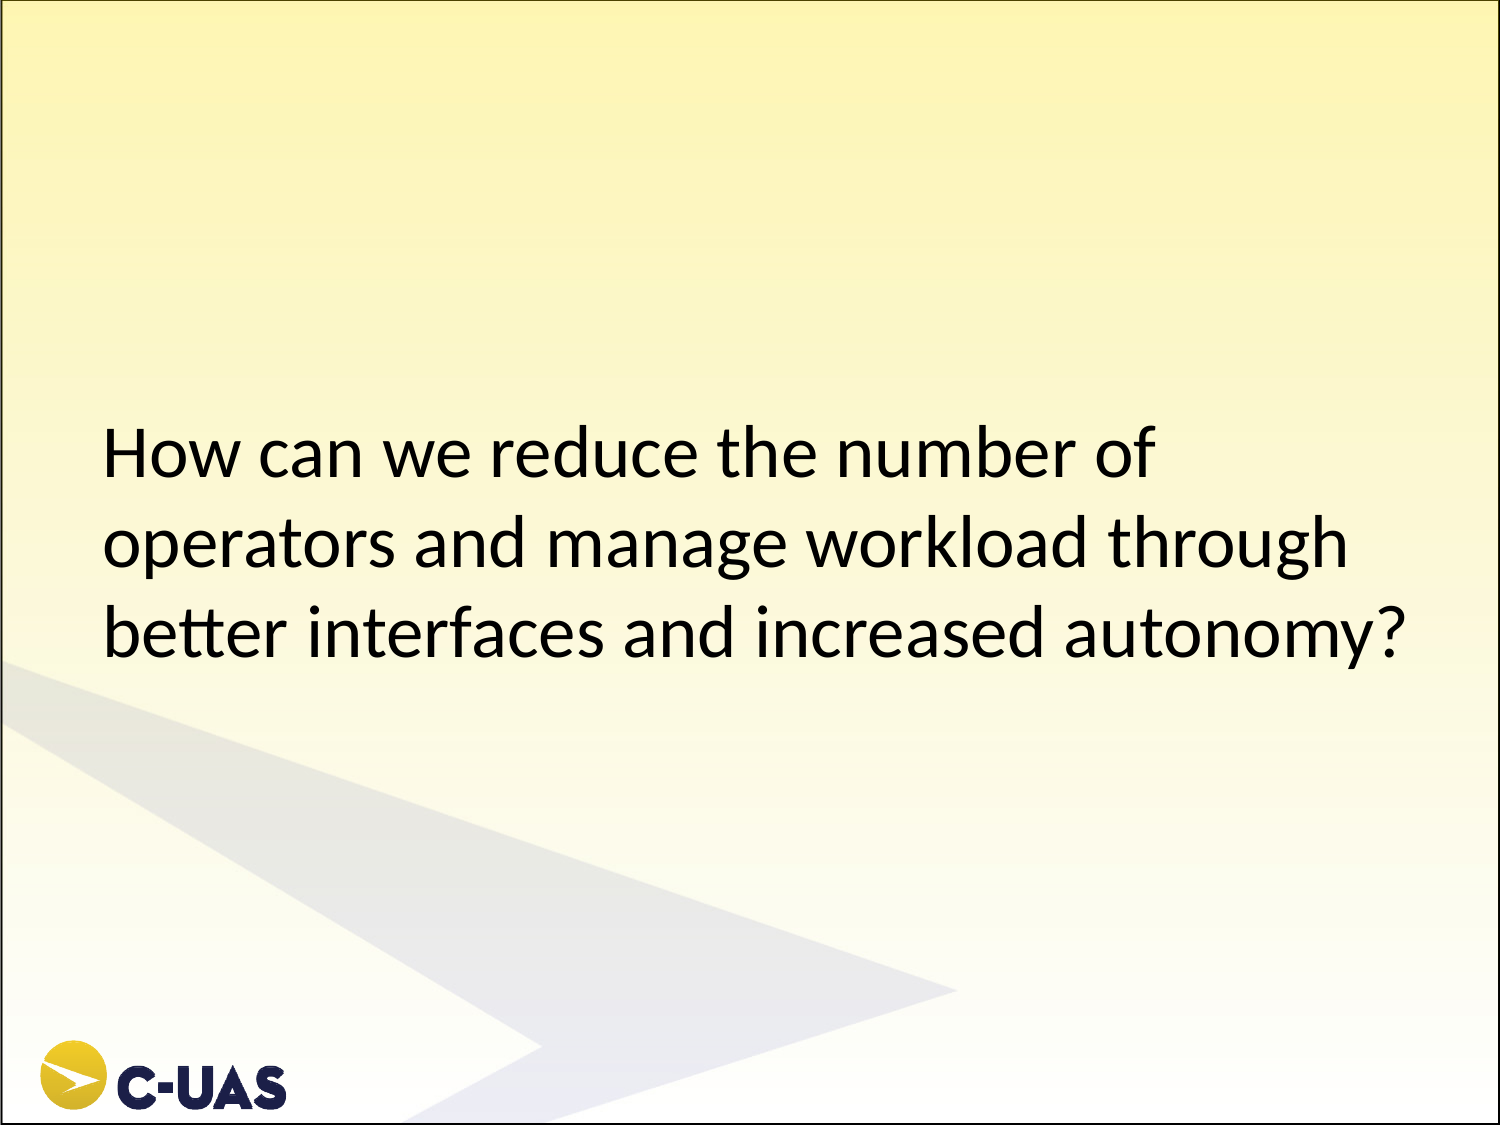

How can we reduce the number of operators and manage workload through better interfaces and increased autonomy?